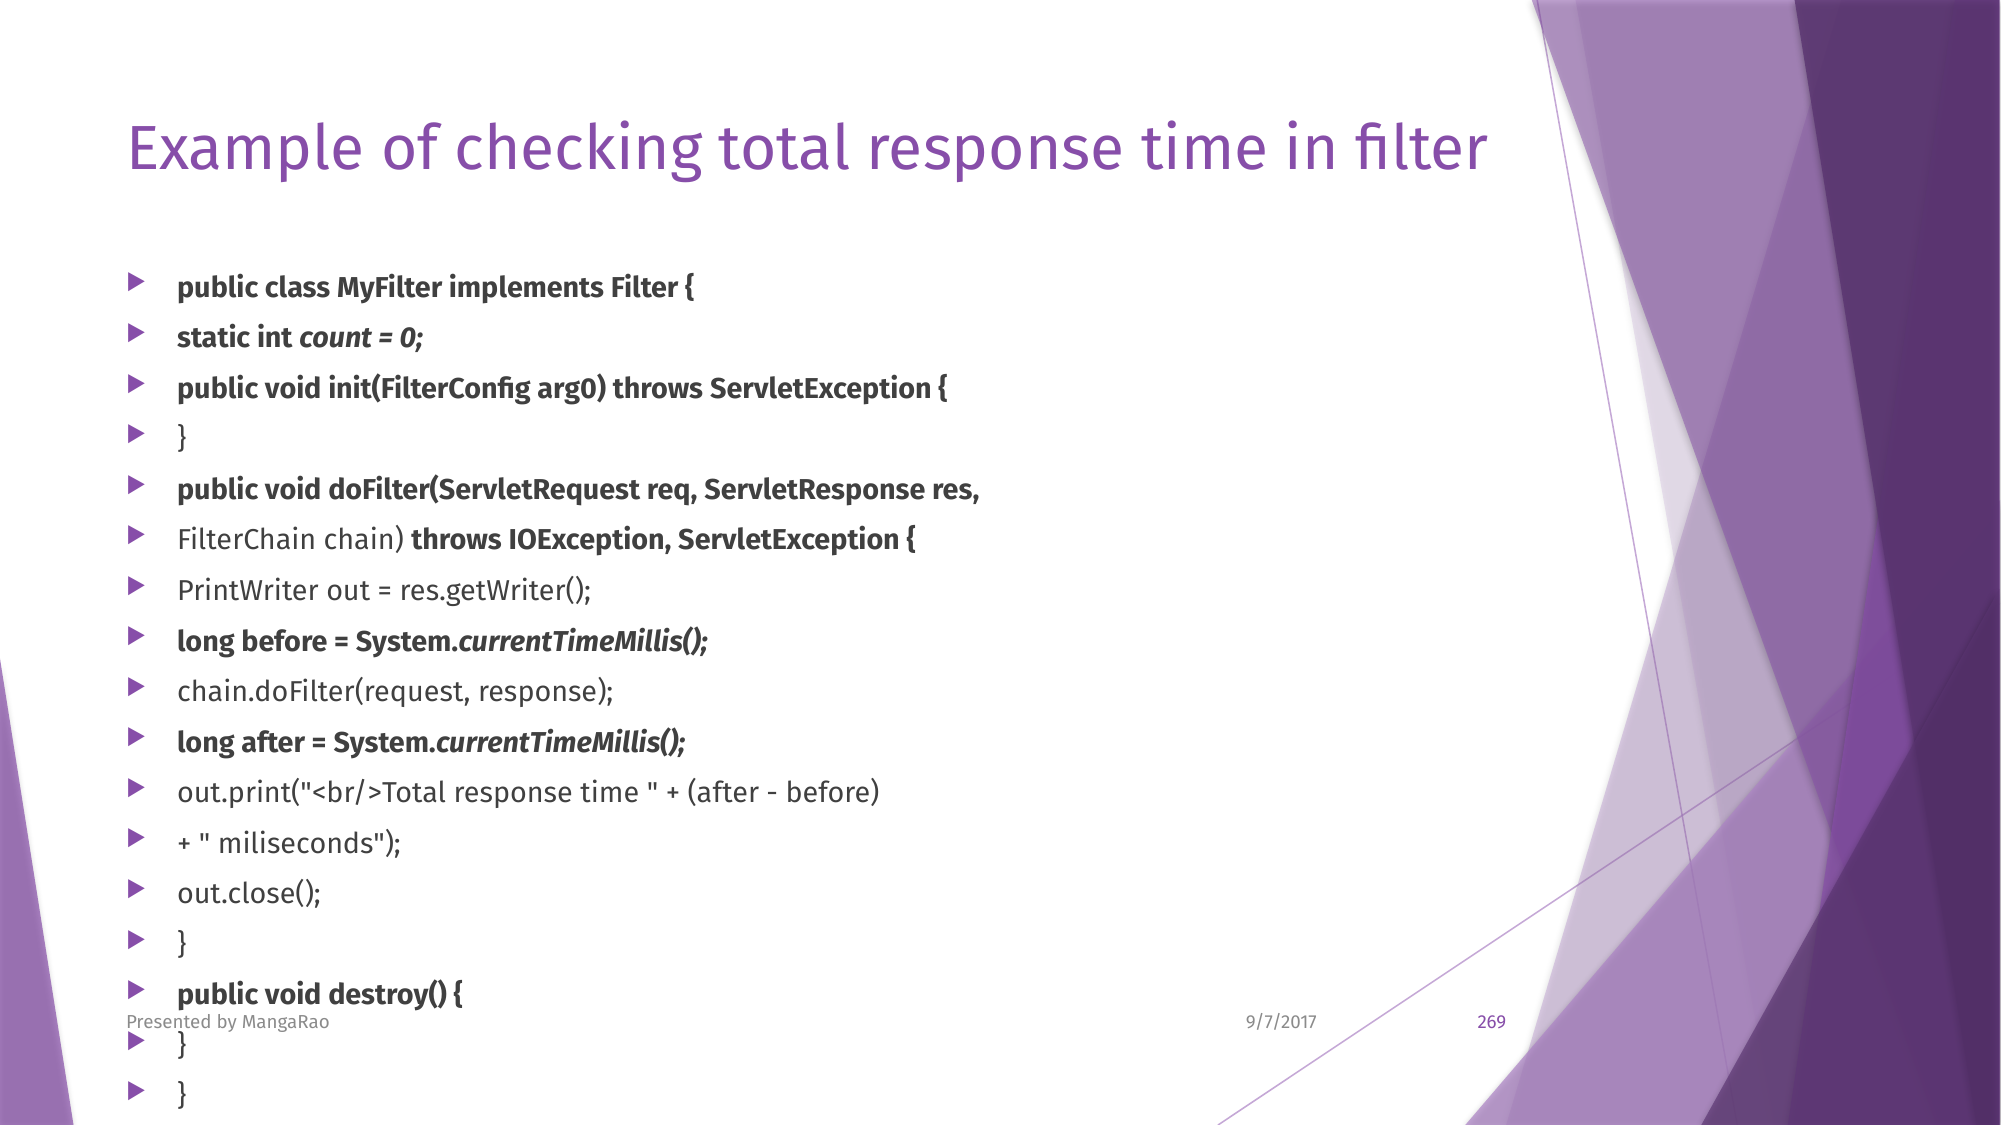

# Example of checking total response time in filter
public class MyFilter implements Filter {
static int count = 0;
public void init(FilterConfig arg0) throws ServletException {
}
public void doFilter(ServletRequest req, ServletResponse res,
FilterChain chain) throws IOException, ServletException {
PrintWriter out = res.getWriter();
long before = System.currentTimeMillis();
chain.doFilter(request, response);
long after = System.currentTimeMillis();
out.print("<br/>Total response time " + (after - before)
+ " miliseconds");
out.close();
}
public void destroy() {
}
}
Presented by MangaRao
9/7/2017
269